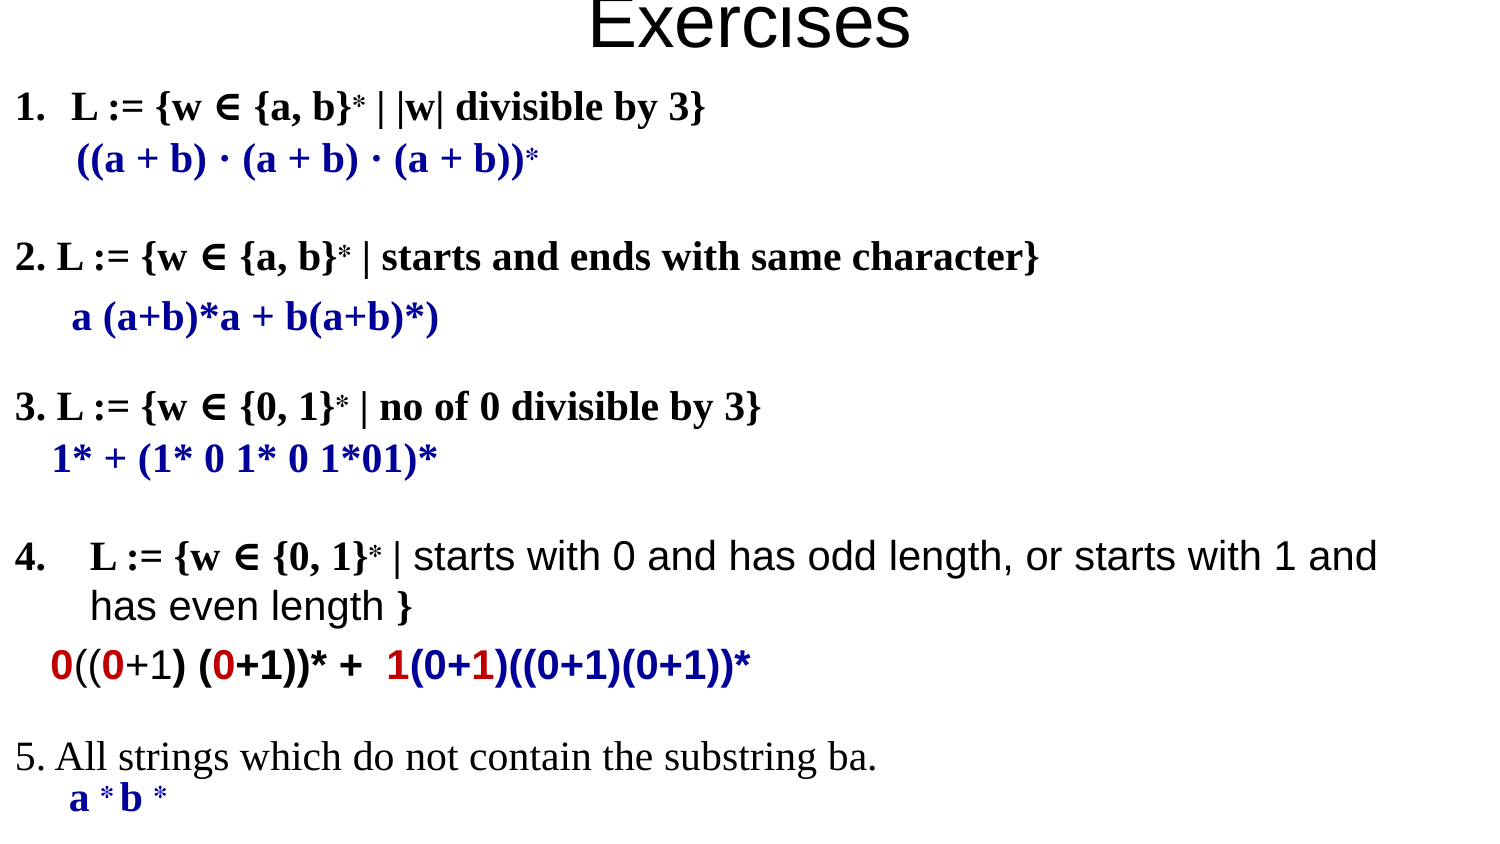

# Exercises
L := {w ∈ {a, b}∗ | |w| divisible by 3}

2. L := {w ∈ {a, b}∗ | starts and ends with same character}

3. L := {w ∈ {0, 1}∗ | no of 0 divisible by 3}

L := {w ∈ {0, 1}∗ | starts with 0 and has odd length, or starts with 1 and has even length }

5. All strings which do not contain the substring ba.

 ((a + b) · (a + b) · (a + b))∗
  a (a+b)*a + b(a+b)*)

	 1* + (1* 0 1* 0 1*01)*
0((0+1) (0+1))* +  1(0+1)((0+1)(0+1))*
	a ∗ b ∗